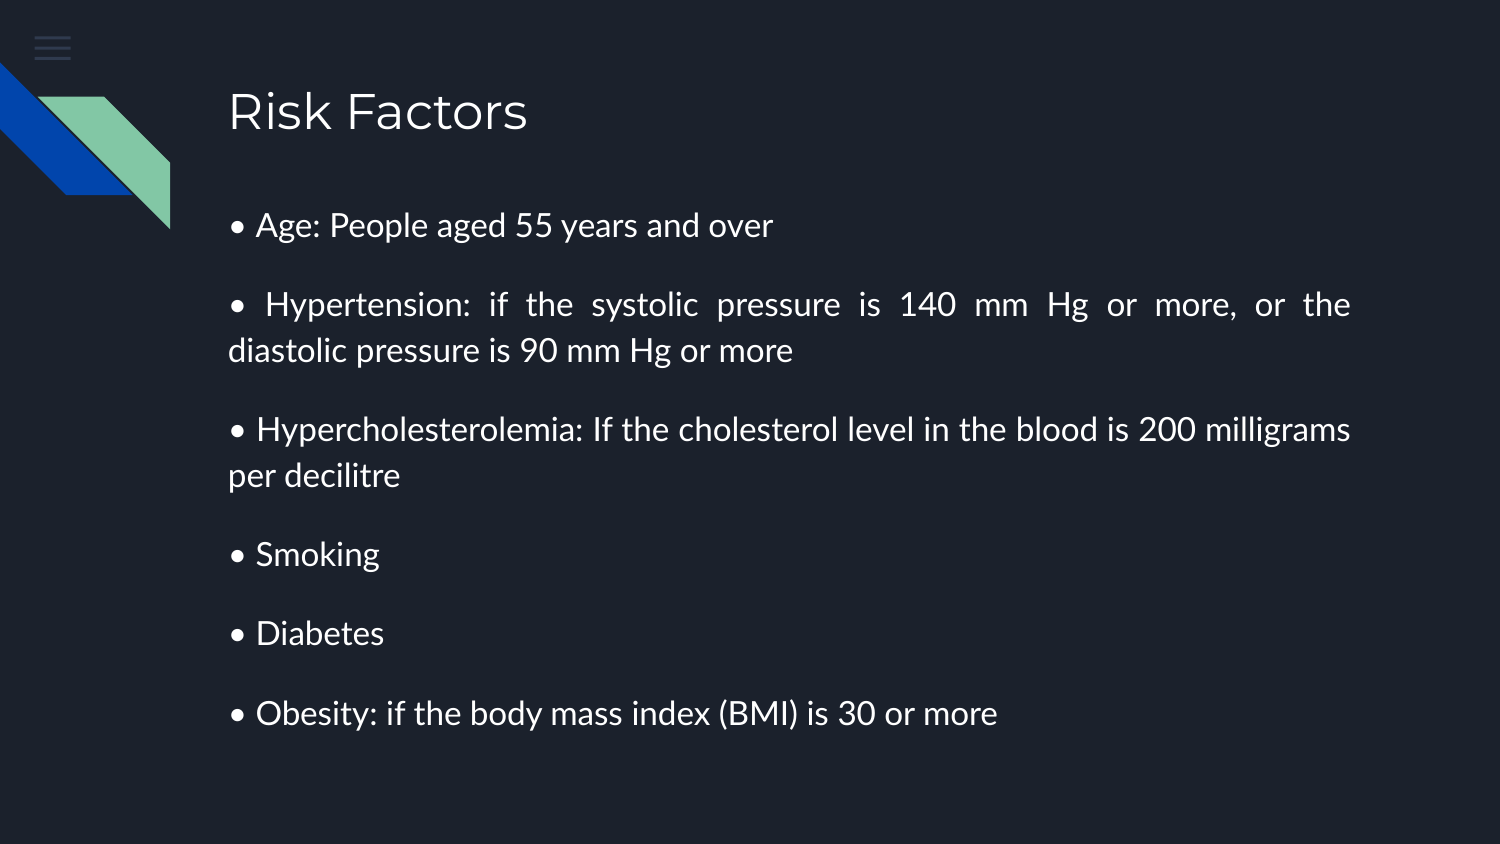

# Risk Factors
• Age: People aged 55 years and over
• Hypertension: if the systolic pressure is 140 mm Hg or more, or the diastolic pressure is 90 mm Hg or more
• Hypercholesterolemia: If the cholesterol level in the blood is 200 milligrams per decilitre
• Smoking
• Diabetes
• Obesity: if the body mass index (BMI) is 30 or more